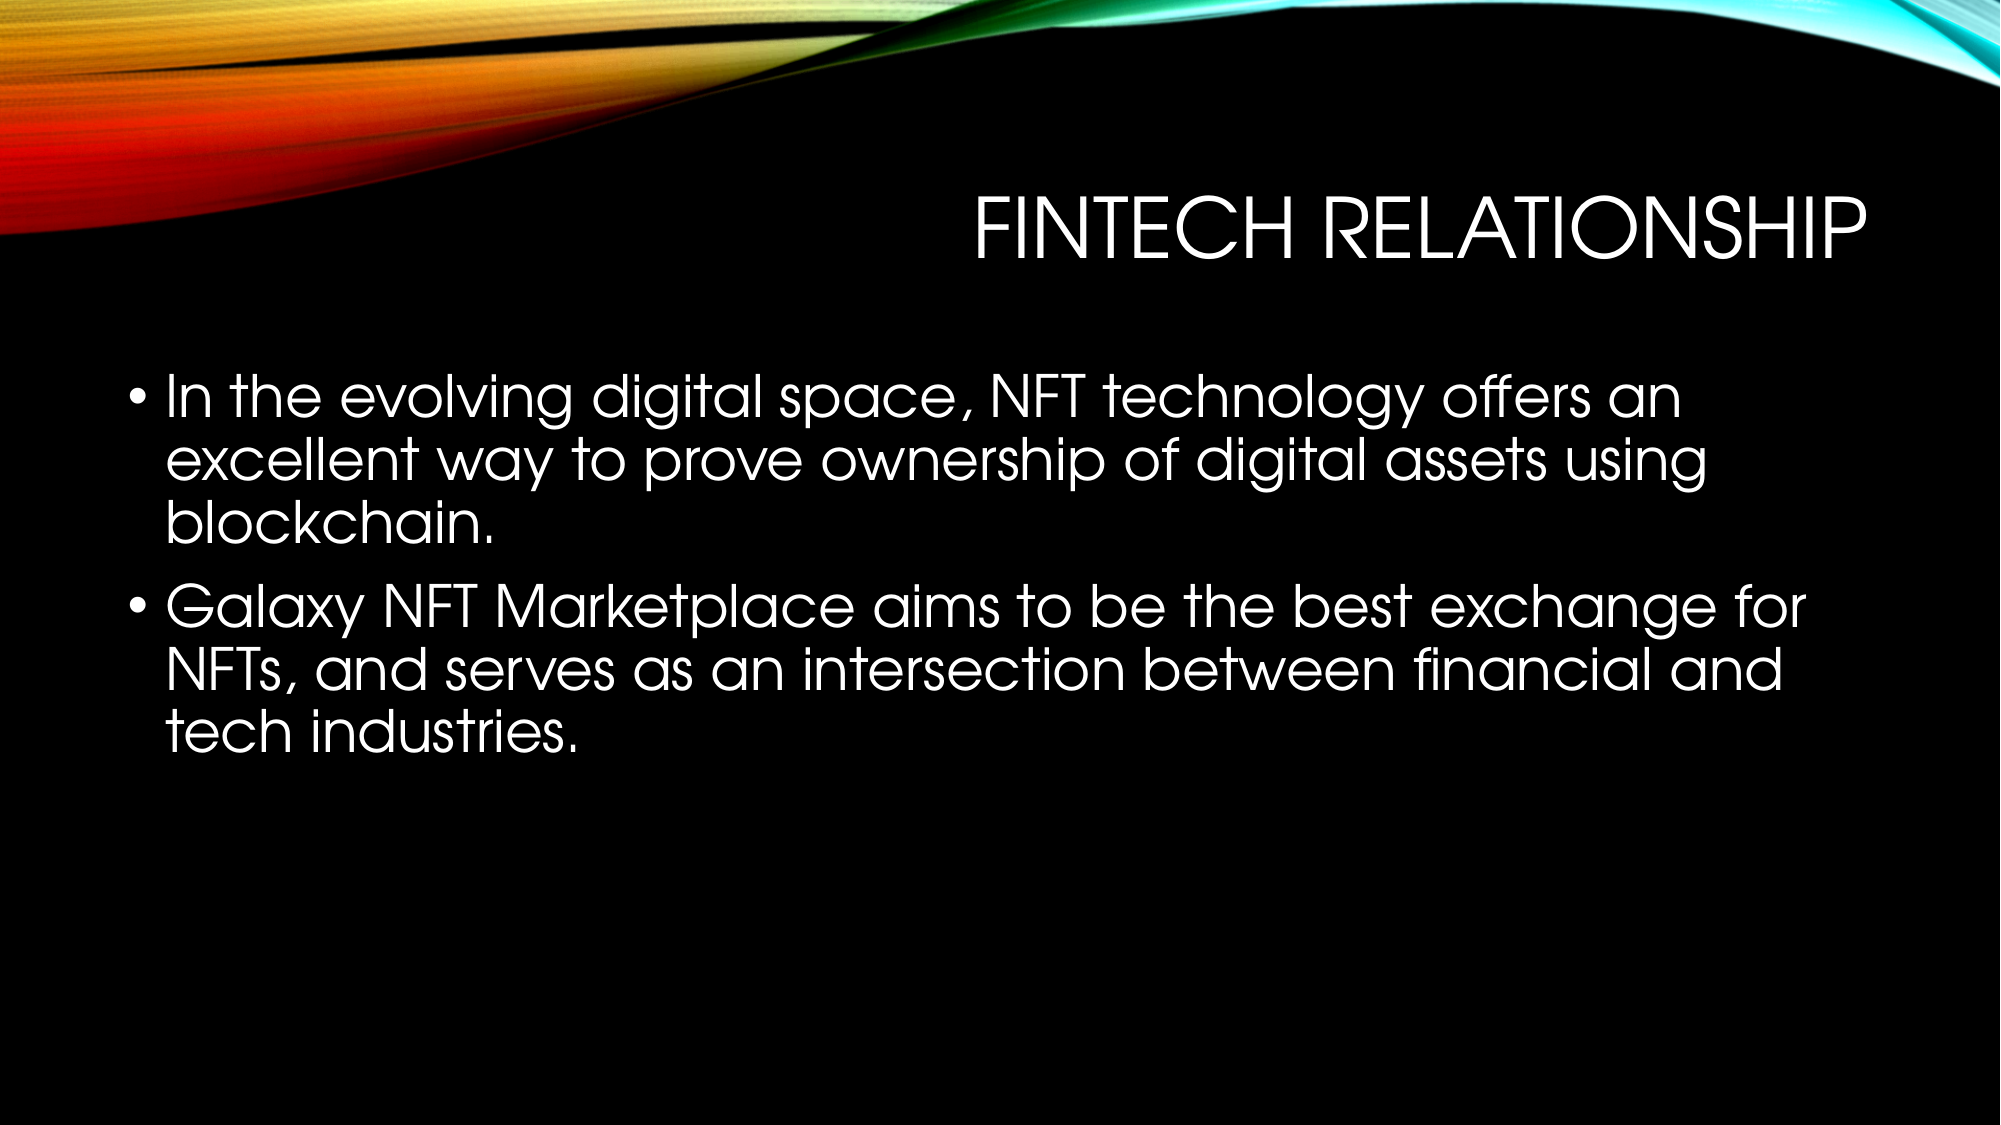

# FinTech Relationship
In the evolving digital space, NFT technology offers an excellent way to prove ownership of digital assets using blockchain.
Galaxy NFT Marketplace aims to be the best exchange for NFTs, and serves as an intersection between financial and tech industries.